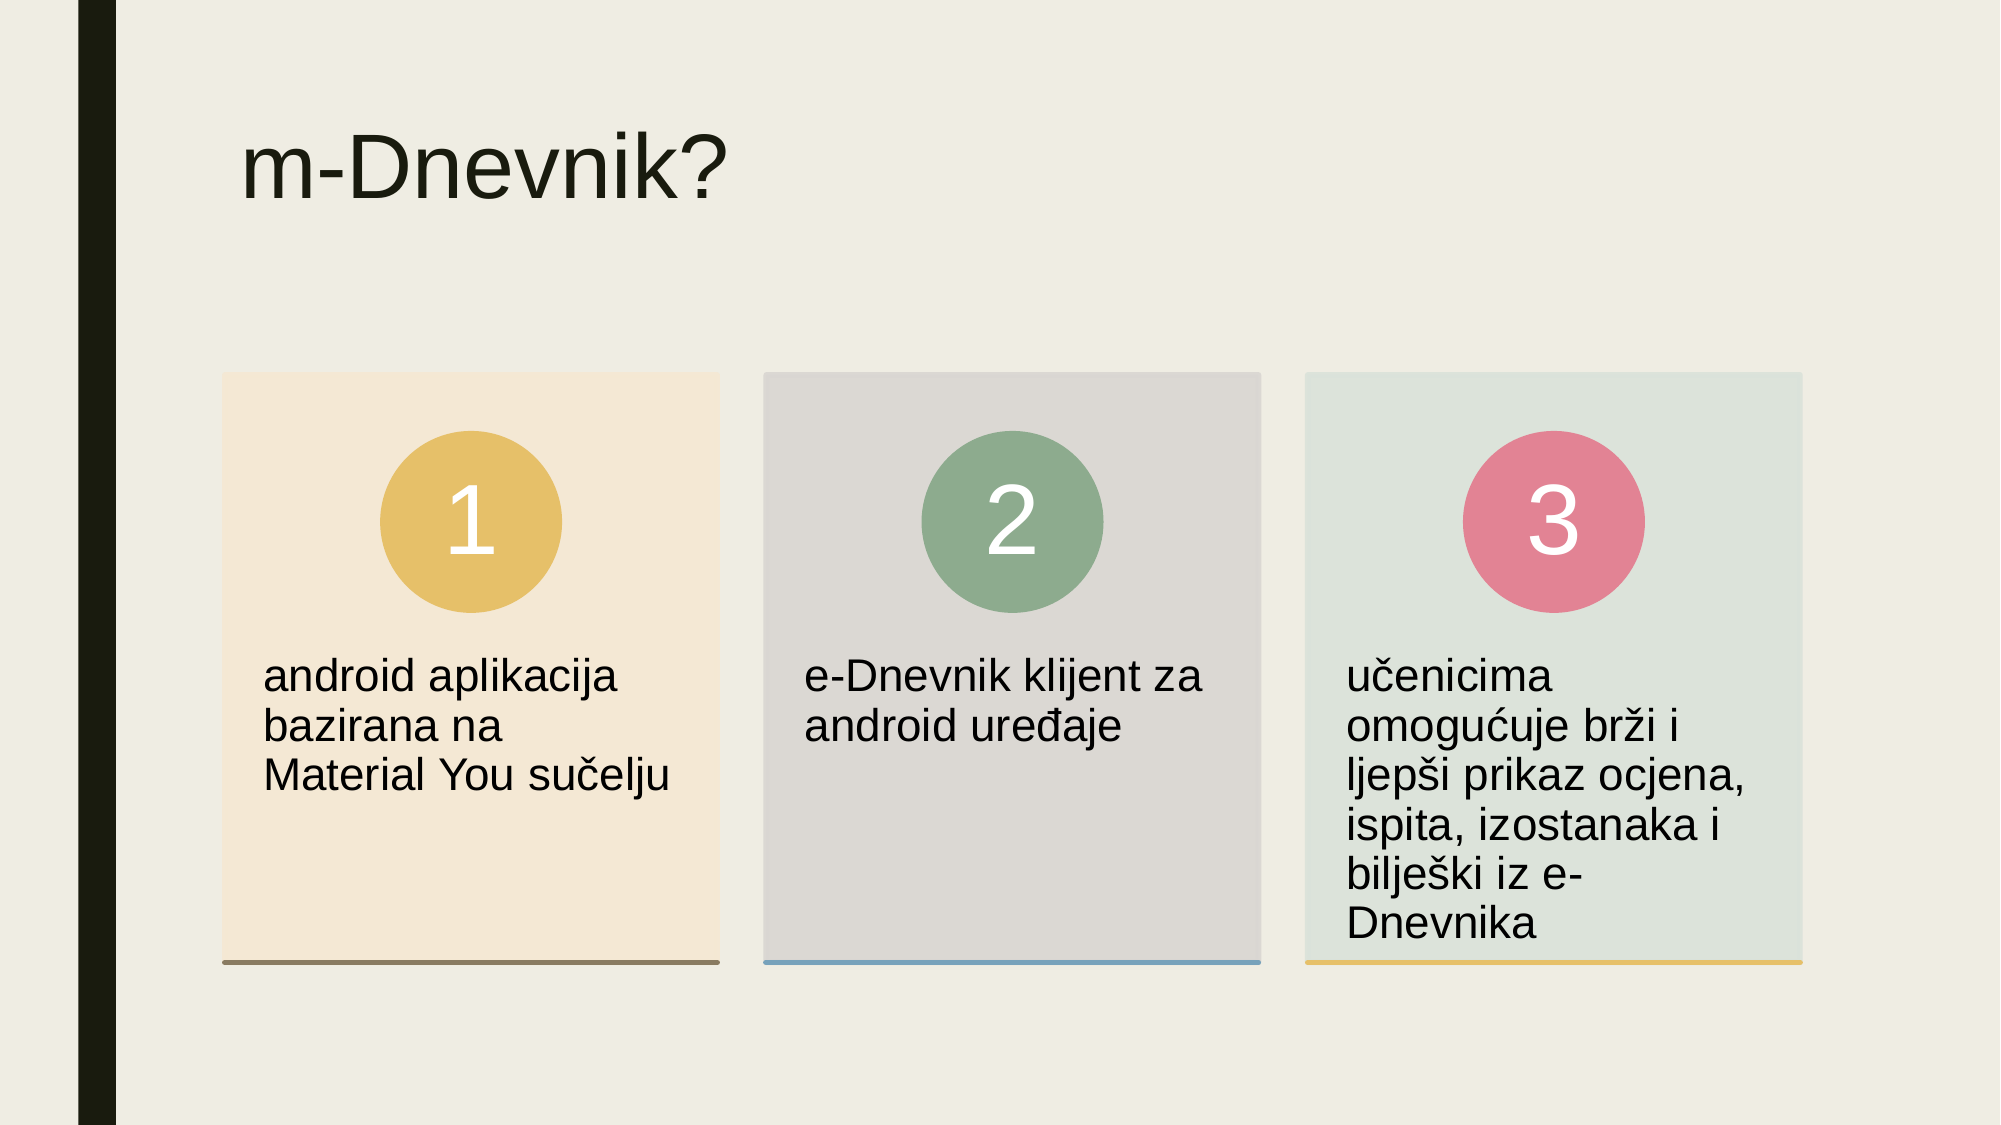

# m-Dnevnik?
android aplikacija bazirana na Material You sučelju
1
e-Dnevnik klijent za android uređaje
2
učenicima omogućuje brži i ljepši prikaz ocjena, ispita, izostanaka i bilješki iz e-Dnevnika
3